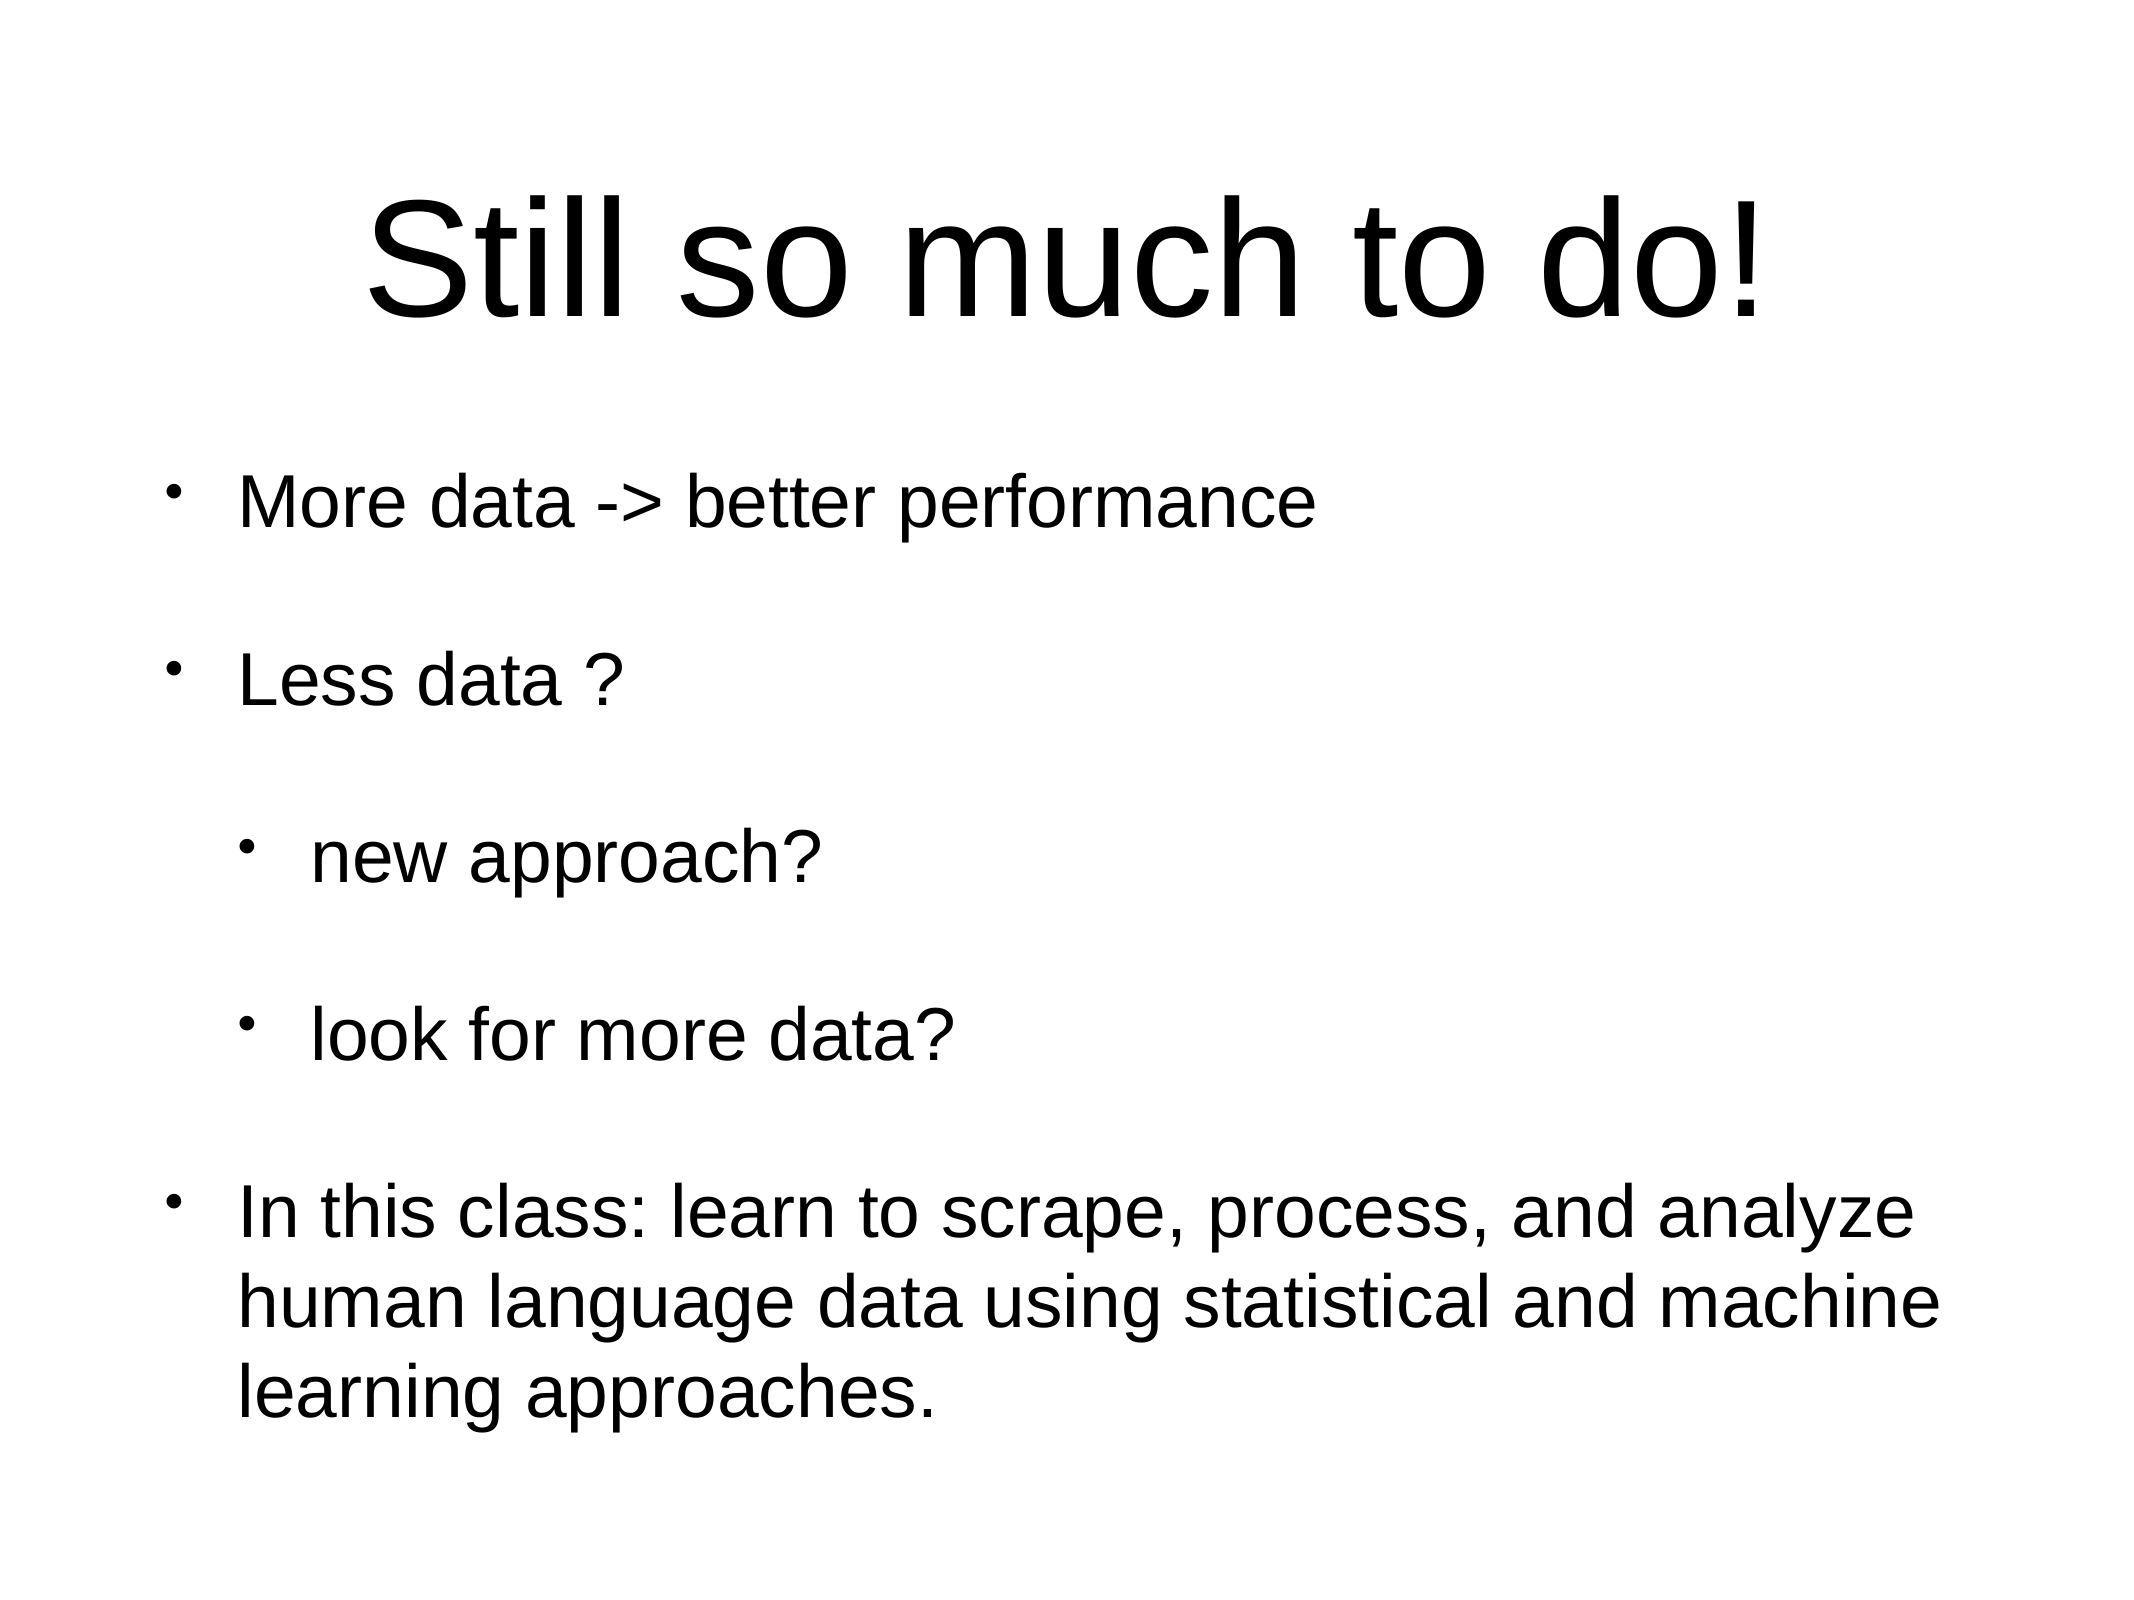

# Still so much to do!
More data -> better performance
Less data ?
new approach?
look for more data?
In this class: learn to scrape, process, and analyze human language data using statistical and machine learning approaches.